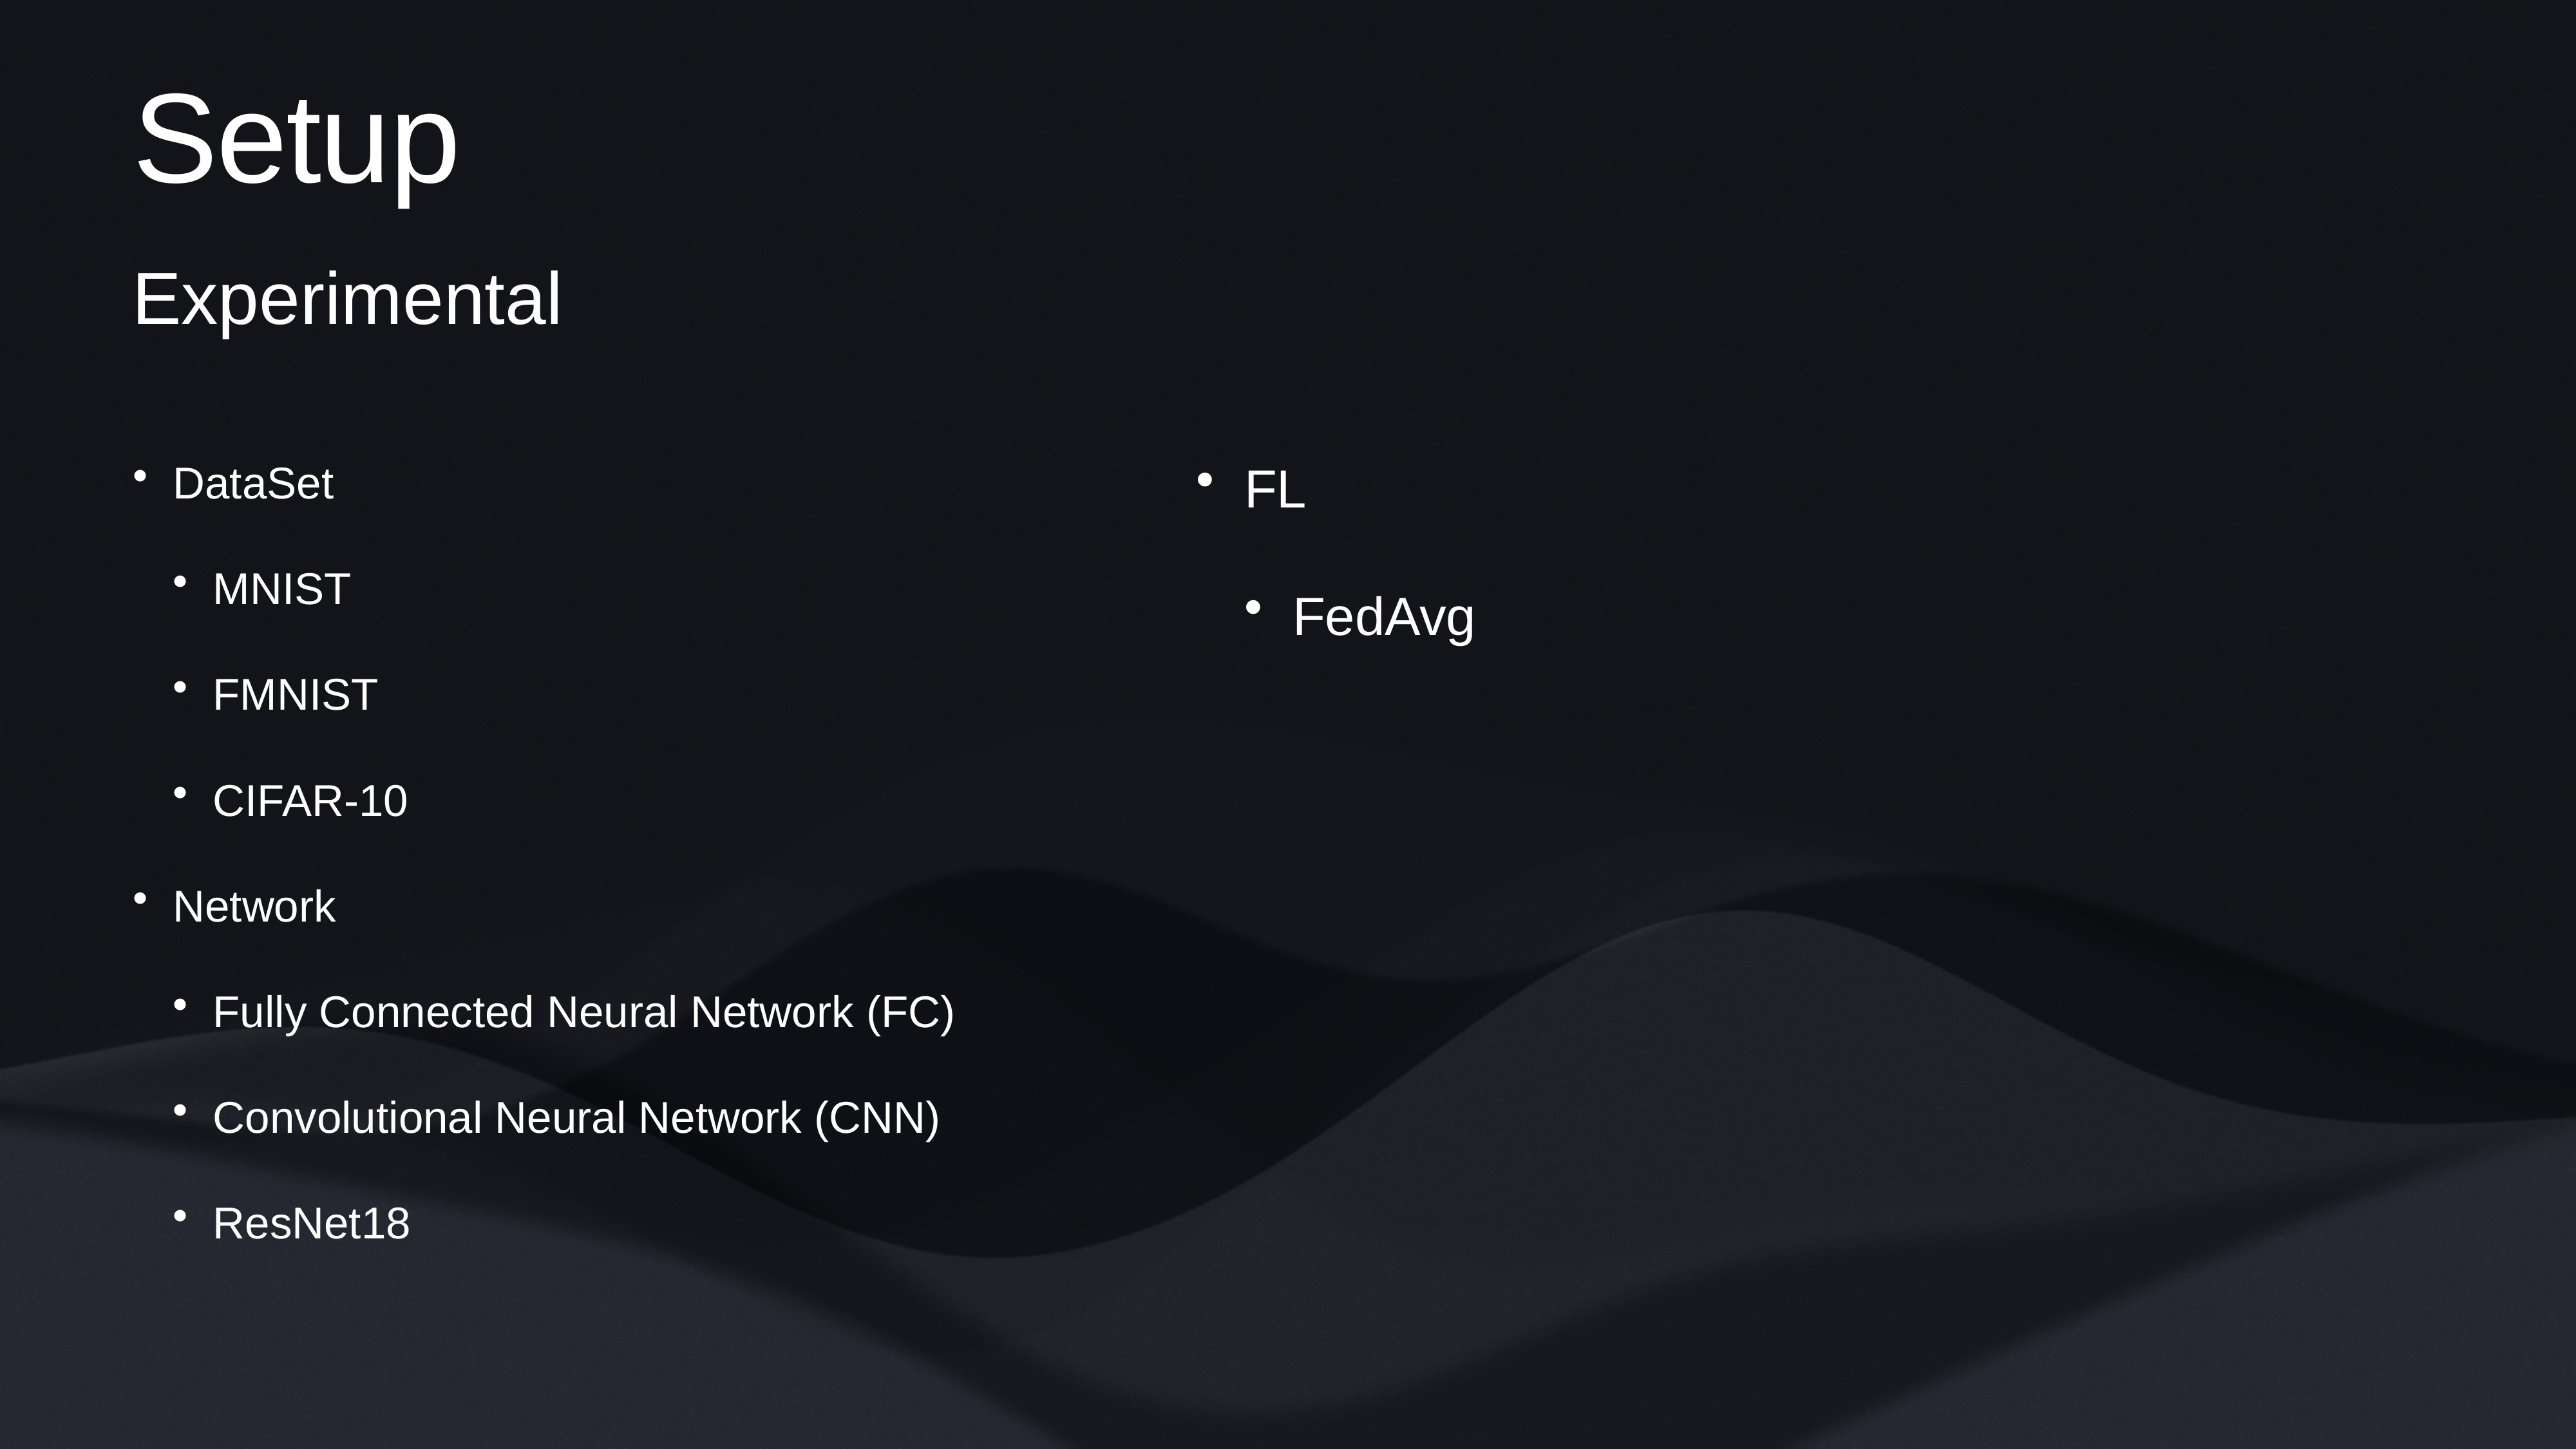

# Setup
Experimental
DataSet
MNIST
FMNIST
CIFAR-10
Network
Fully Connected Neural Network (FC)
Convolutional Neural Network (CNN)
ResNet18
FL
FedAvg